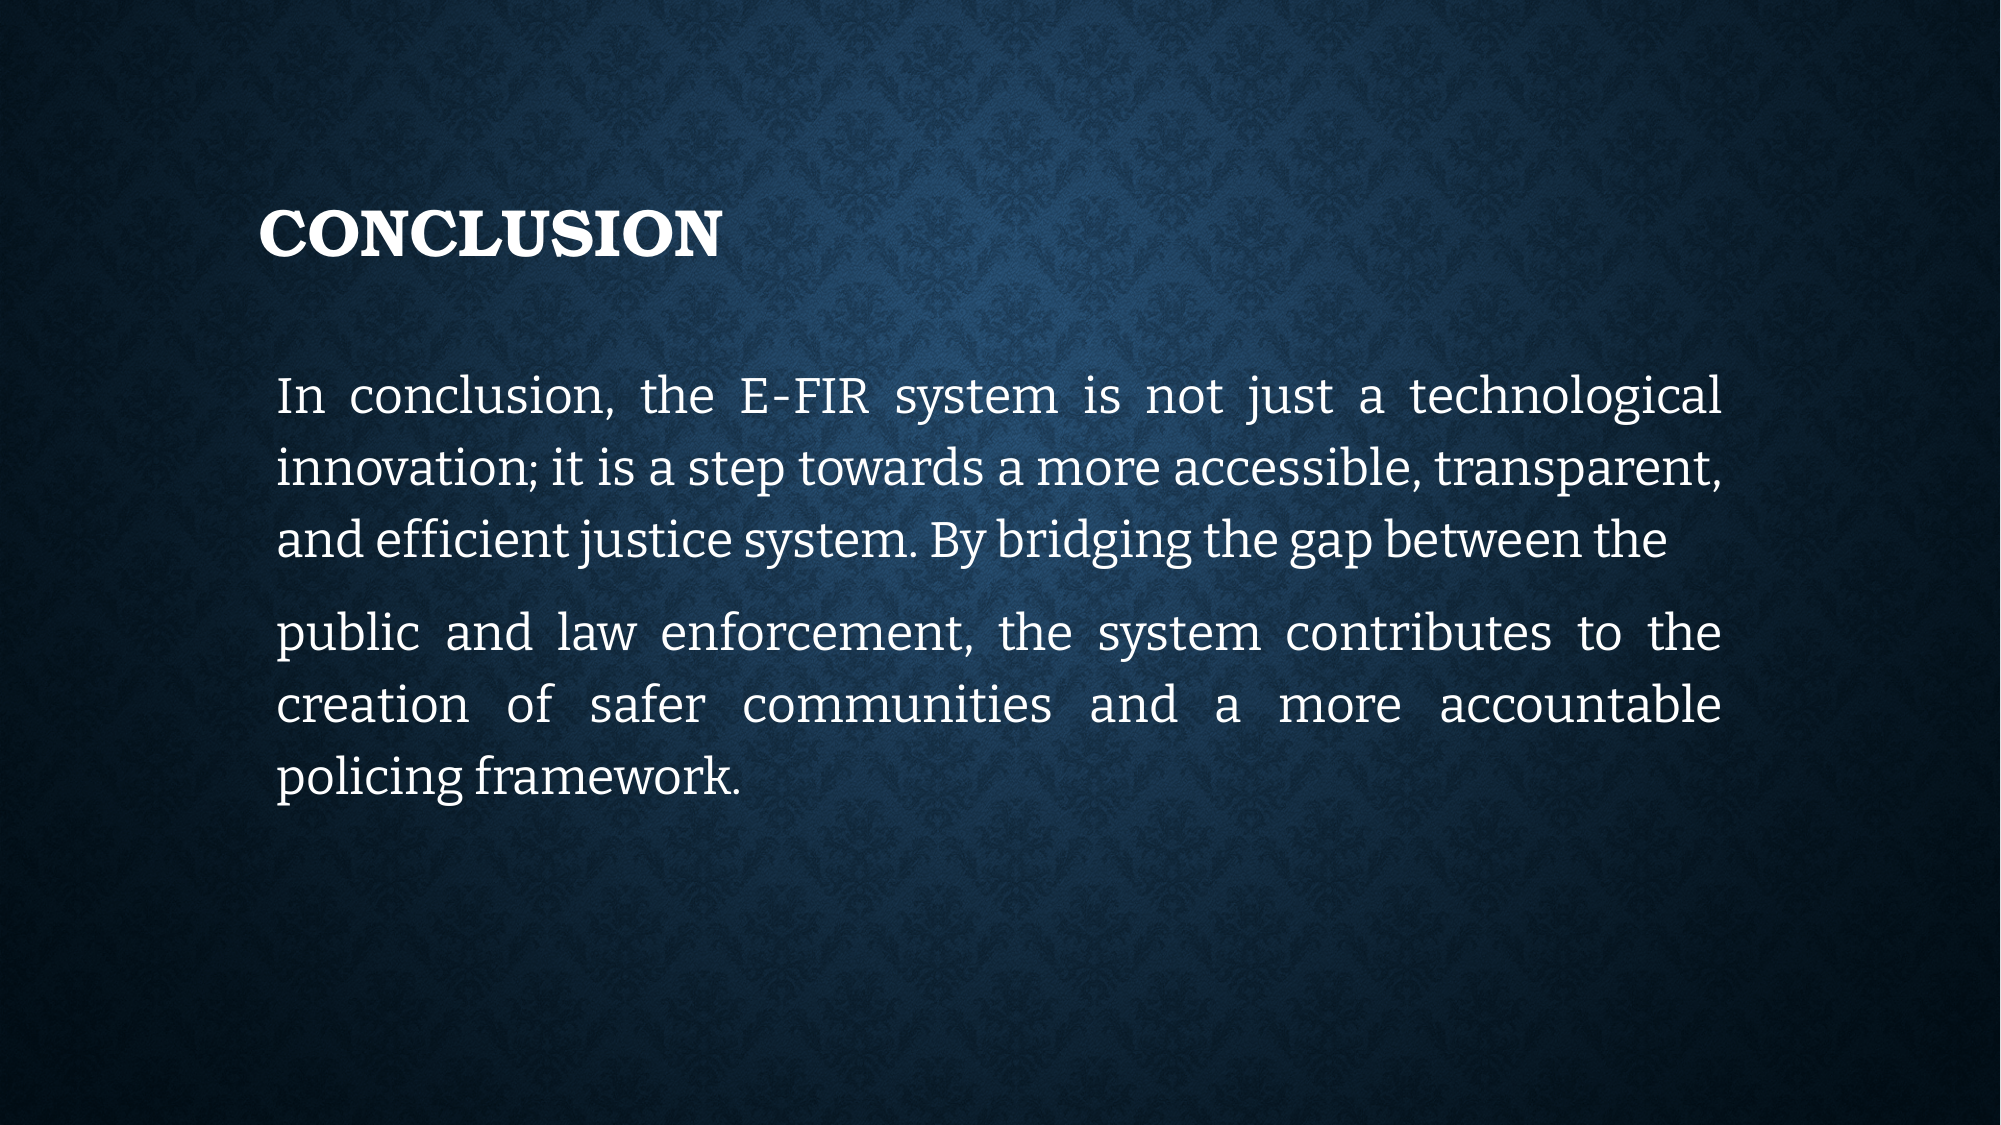

# conclusion
In conclusion, the E-FIR system is not just a technological innovation; it is a step towards a more accessible, transparent, and efficient justice system. By bridging the gap between the
public and law enforcement, the system contributes to the creation of safer communities and a more accountable policing framework.